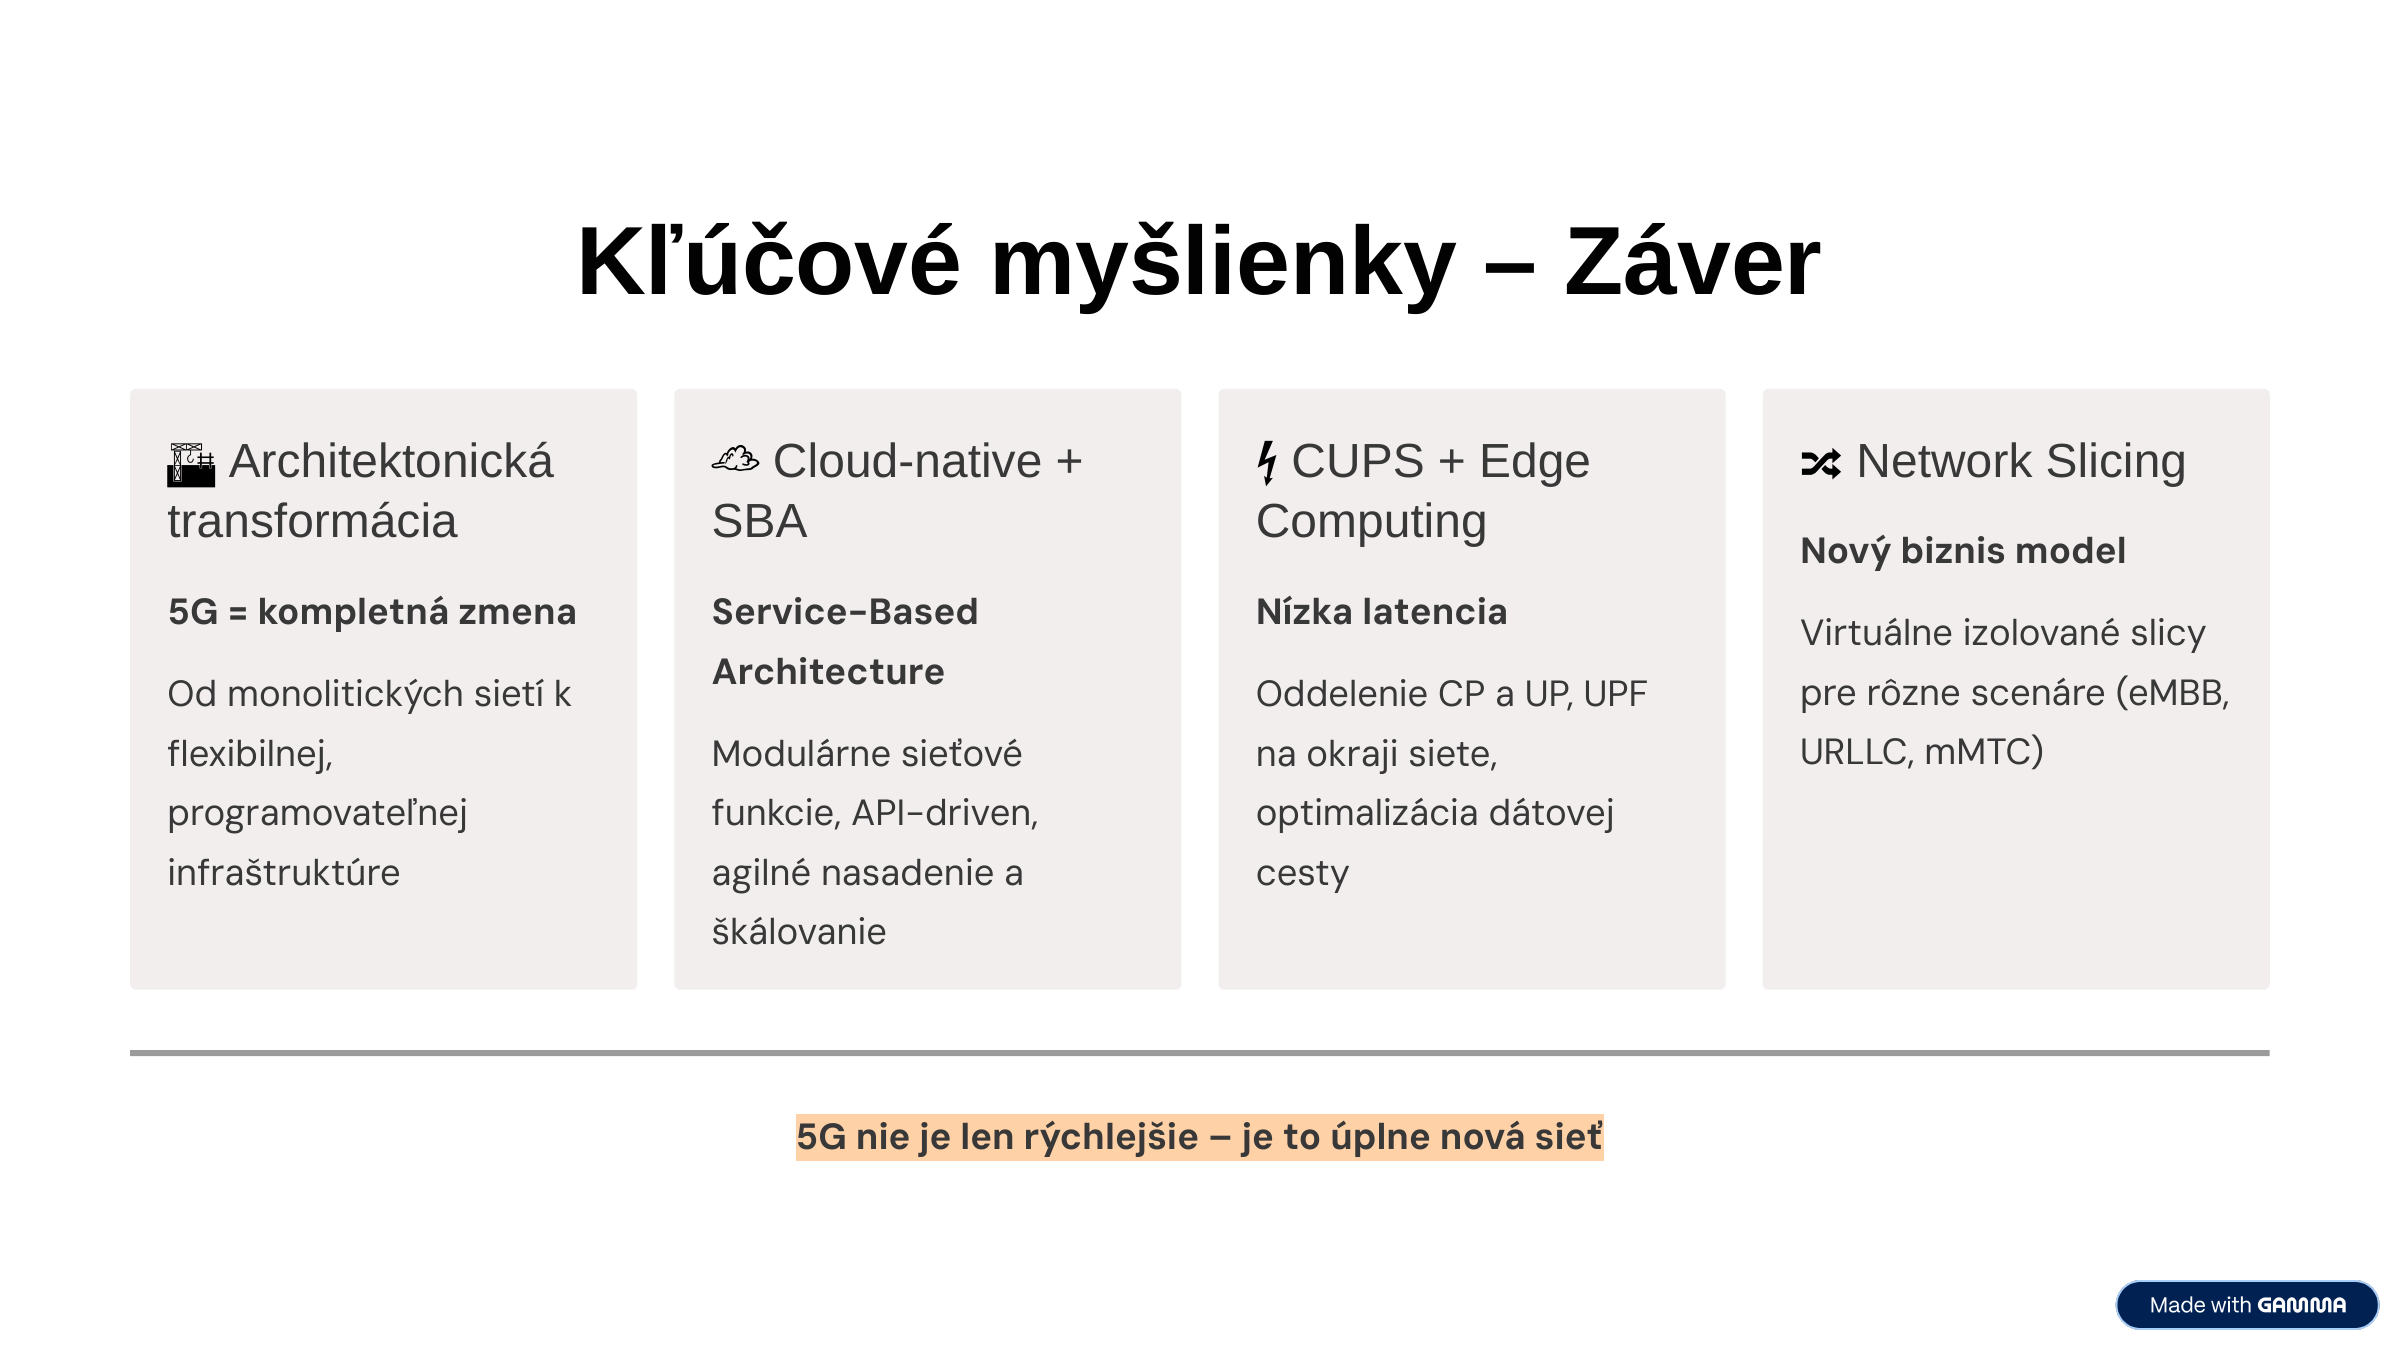

Kľúčové myšlienky – Záver

🏗️ Architektonická transformácia
☁️ Cloud-native + SBA
⚡ CUPS + Edge Computing
🔀 Network Slicing
Nový biznis model
5G = kompletná zmena
Service-Based Architecture
Nízka latencia
Virtuálne izolované slicy pre rôzne scenáre (eMBB, URLLC, mMTC)
Od monolitických sietí k flexibilnej, programovateľnej infraštruktúre
Oddelenie CP a UP, UPF na okraji siete, optimalizácia dátovej cesty
Modulárne sieťové funkcie, API-driven, agilné nasadenie a škálovanie

5G nie je len rýchlejšie – je to úplne nová sieť